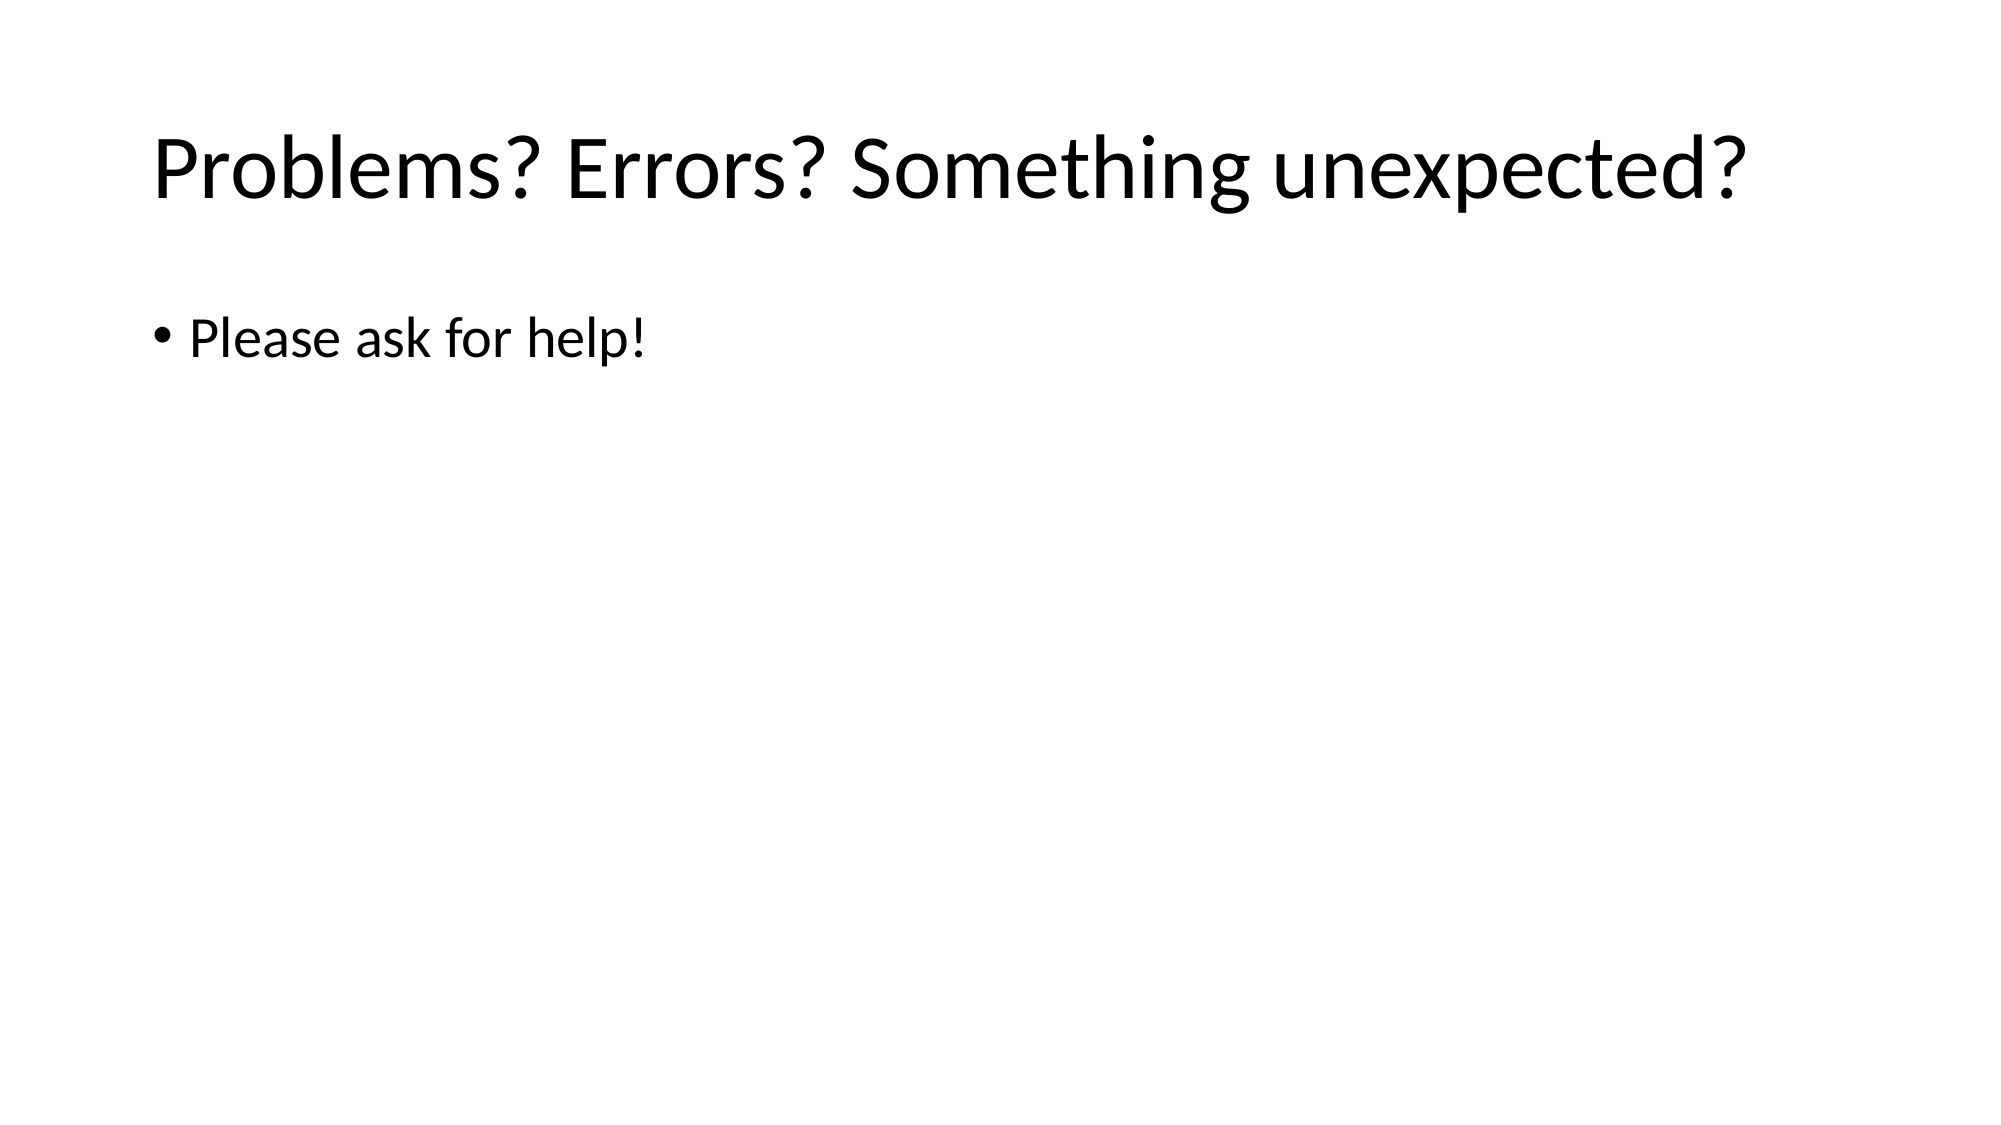

# Problems? Errors? Something unexpected?
Please ask for help!